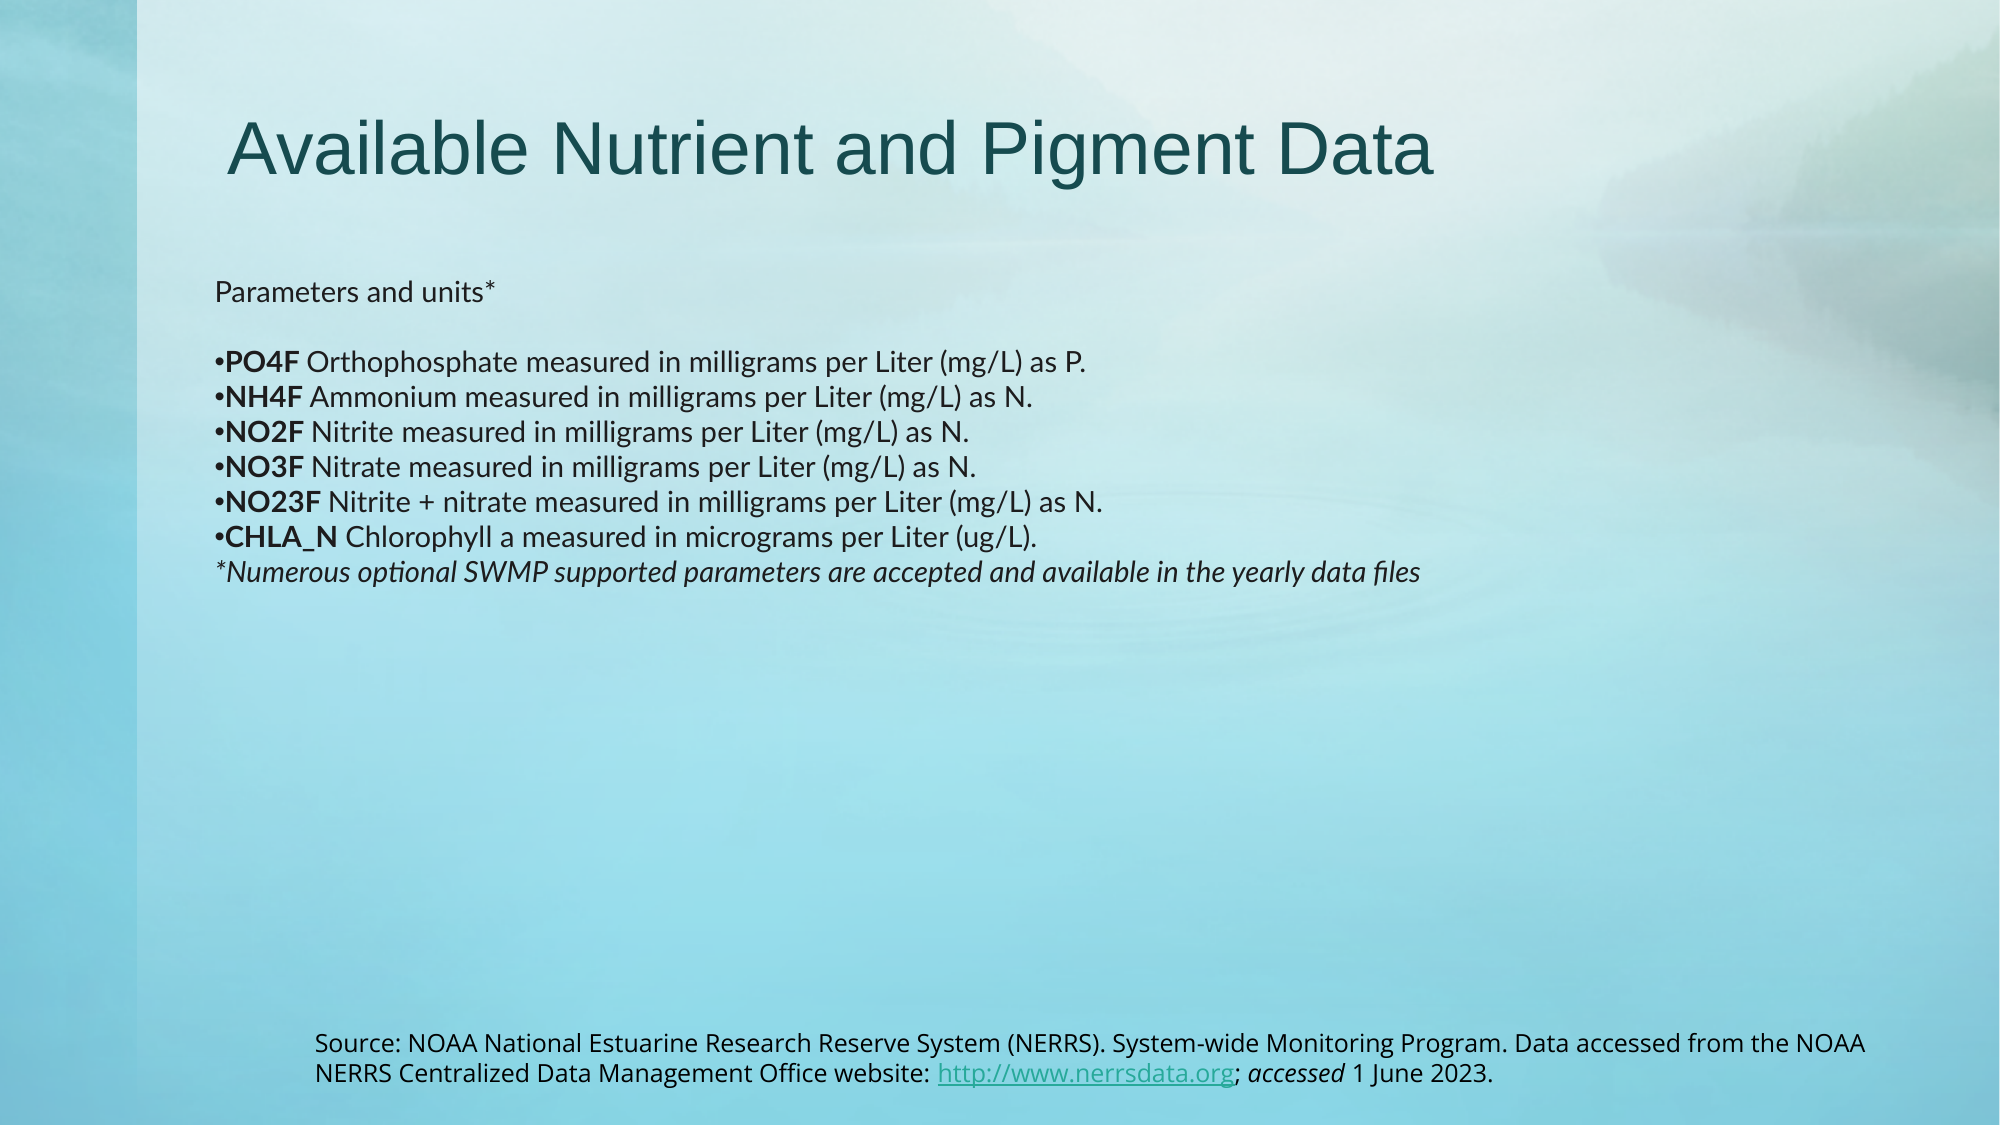

# Available Nutrient and Pigment Data
Parameters and units*
PO4F Orthophosphate measured in milligrams per Liter (mg/L) as P.
NH4F Ammonium measured in milligrams per Liter (mg/L) as N.
NO2F Nitrite measured in milligrams per Liter (mg/L) as N.
NO3F Nitrate measured in milligrams per Liter (mg/L) as N.
NO23F Nitrite + nitrate measured in milligrams per Liter (mg/L) as N.
CHLA_N Chlorophyll a measured in micrograms per Liter (ug/L).
*Numerous optional SWMP supported parameters are accepted and available in the yearly data files

Source: NOAA National Estuarine Research Reserve System (NERRS). System-wide Monitoring Program. Data accessed from the NOAA NERRS Centralized Data Management Office website: http://www.nerrsdata.org; accessed 1 June 2023.